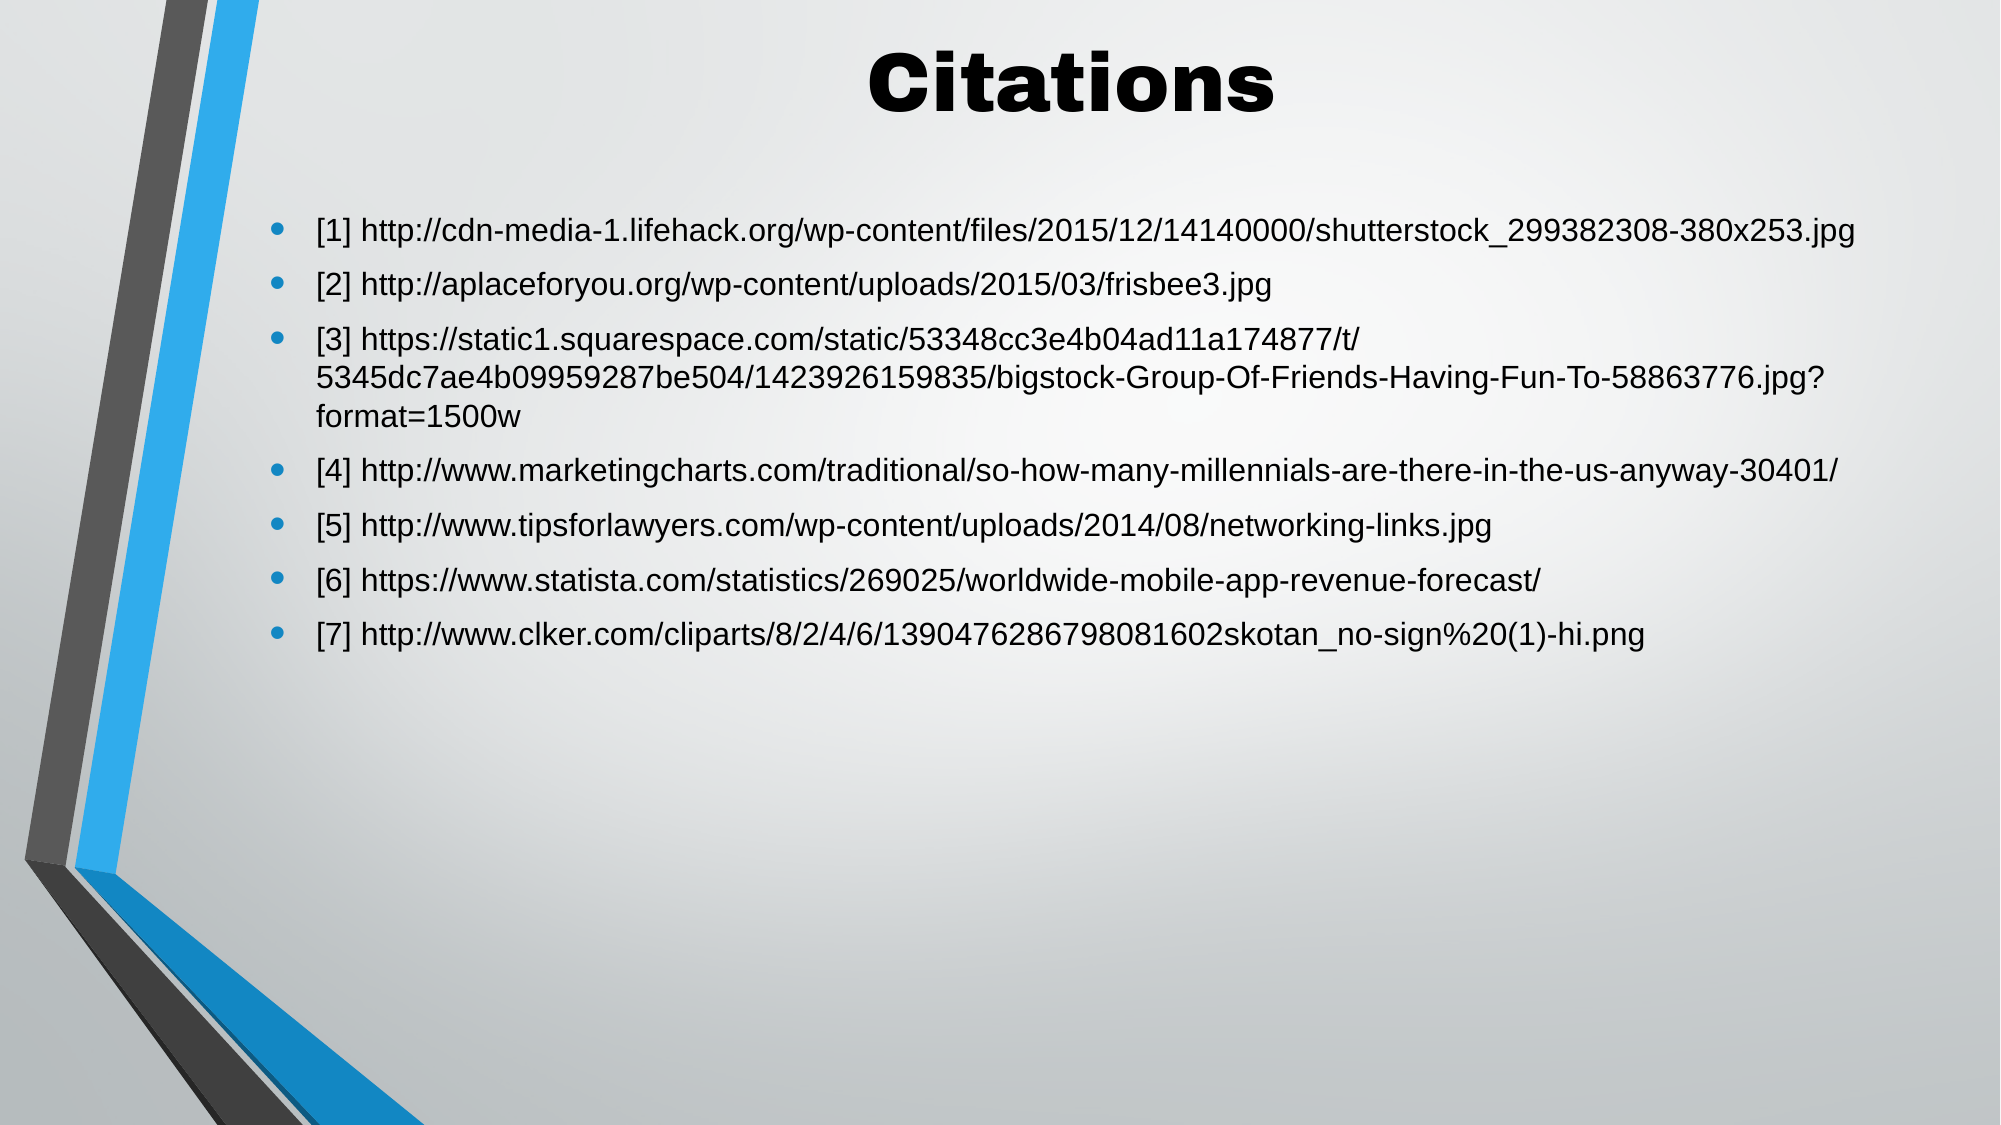

# Citations
[1] http://cdn-media-1.lifehack.org/wp-content/files/2015/12/14140000/shutterstock_299382308-380x253.jpg
[2] http://aplaceforyou.org/wp-content/uploads/2015/03/frisbee3.jpg
[3] https://static1.squarespace.com/static/53348cc3e4b04ad11a174877/t/5345dc7ae4b09959287be504/1423926159835/bigstock-Group-Of-Friends-Having-Fun-To-58863776.jpg?format=1500w
[4] http://www.marketingcharts.com/traditional/so-how-many-millennials-are-there-in-the-us-anyway-30401/
[5] http://www.tipsforlawyers.com/wp-content/uploads/2014/08/networking-links.jpg
[6] https://www.statista.com/statistics/269025/worldwide-mobile-app-revenue-forecast/
[7] http://www.clker.com/cliparts/8/2/4/6/1390476286798081602skotan_no-sign%20(1)-hi.png